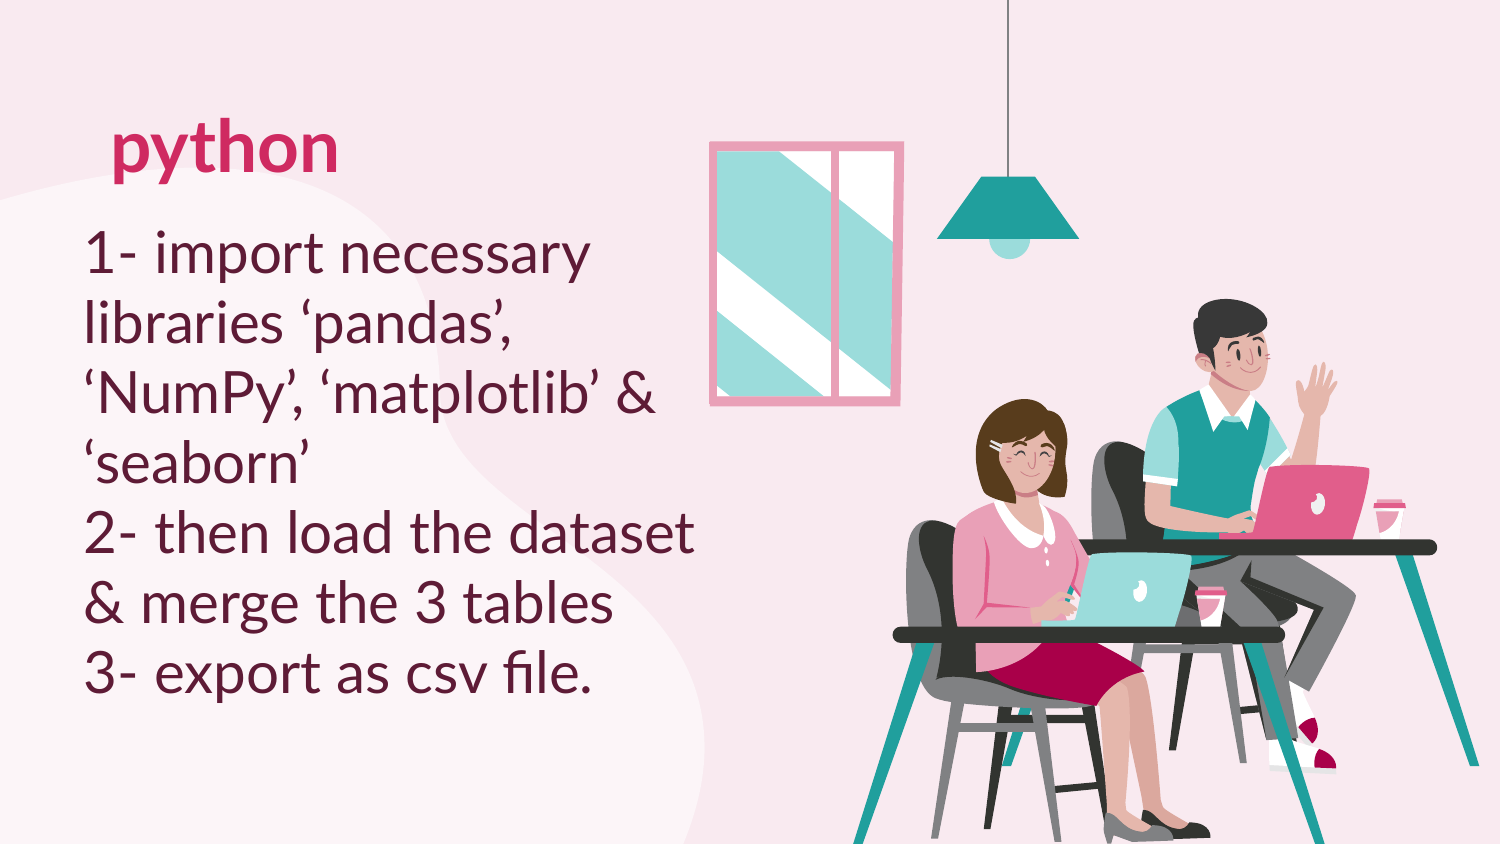

# python

1- import necessary libraries ‘pandas’, ‘NumPy’, ‘matplotlib’ & ‘seaborn’
2- then load the dataset & merge the 3 tables
3- export as csv file.